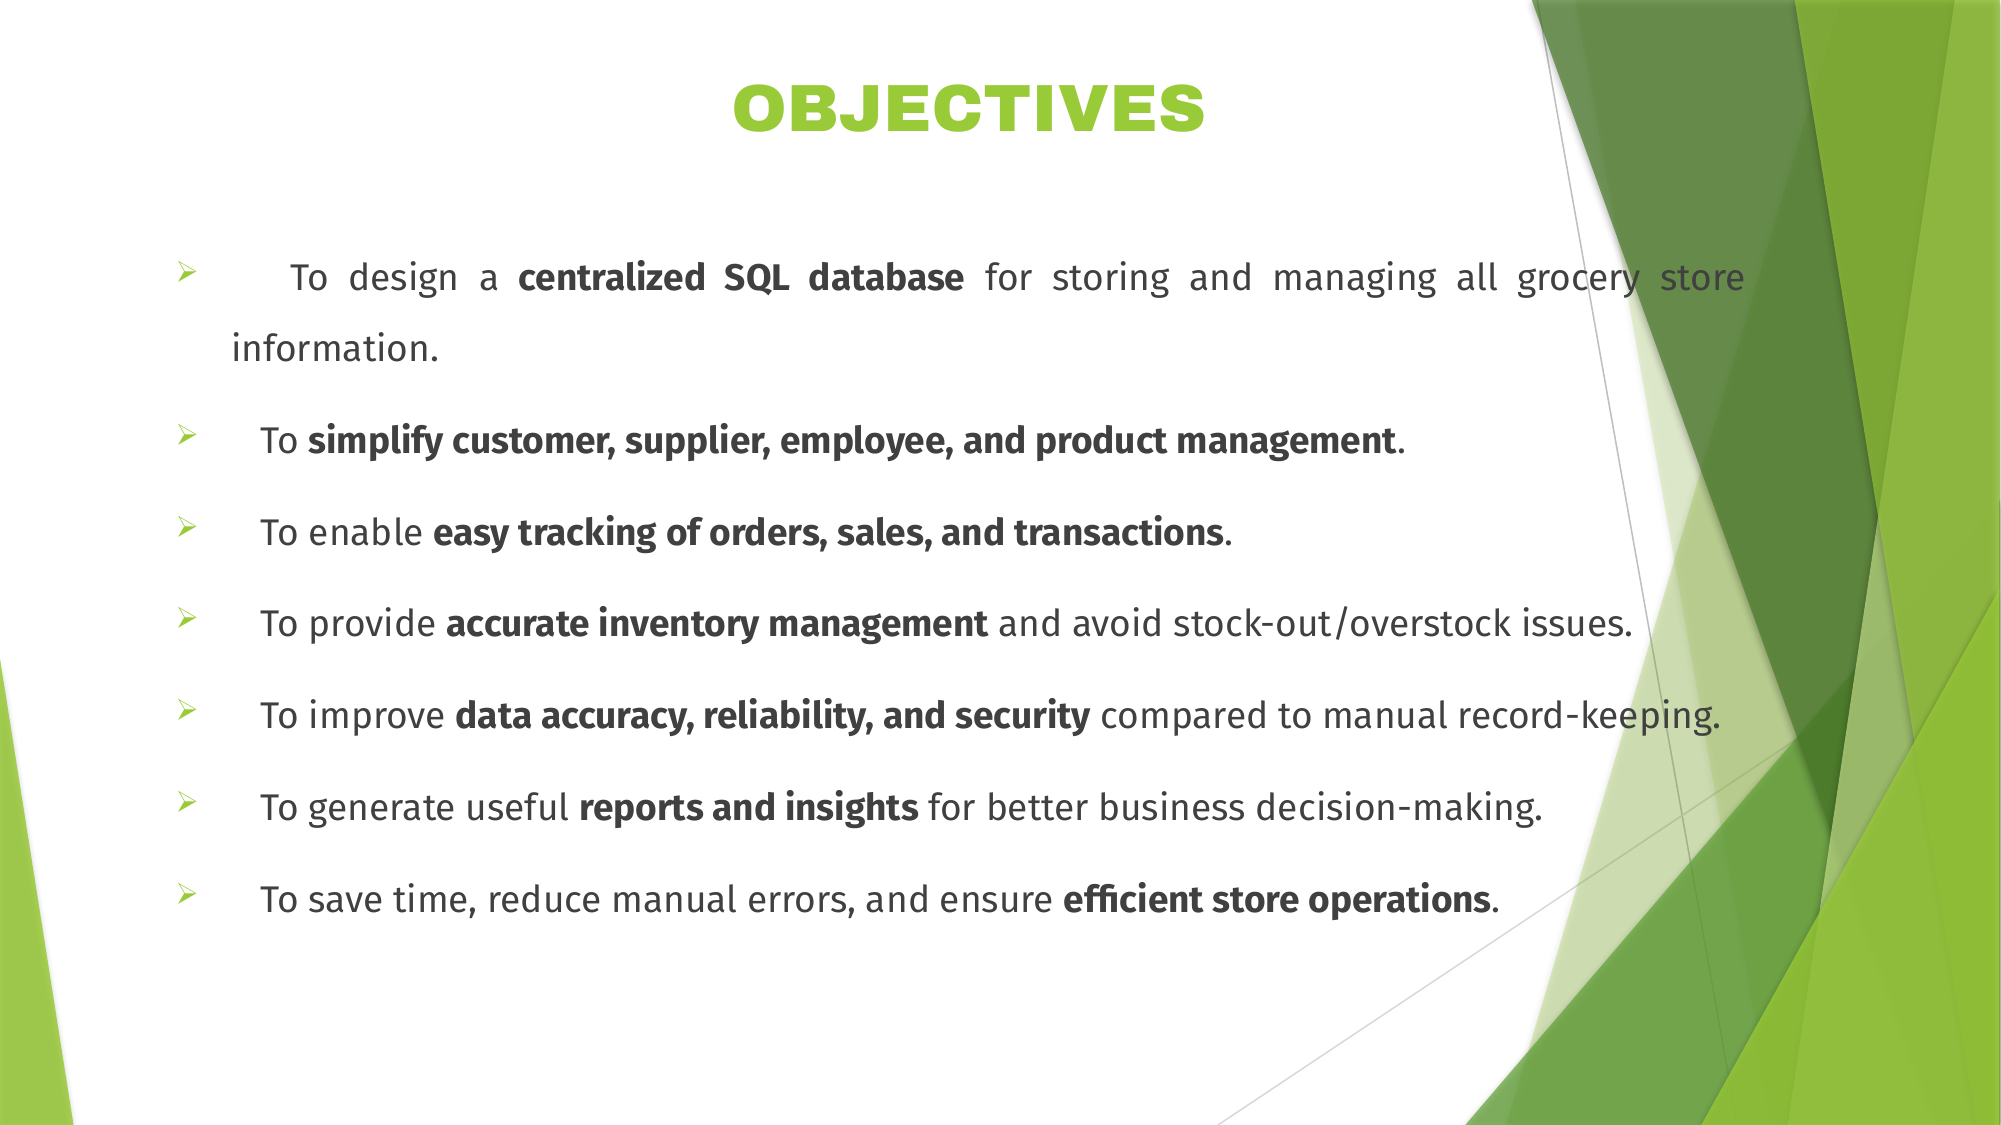

# OBJECTIVES
   To design a centralized SQL database for storing and managing all grocery store     information.
   To simplify customer, supplier, employee, and product management.
   To enable easy tracking of orders, sales, and transactions.
   To provide accurate inventory management and avoid stock-out/overstock issues.
   To improve data accuracy, reliability, and security compared to manual record-keeping.
   To generate useful reports and insights for better business decision-making.
   To save time, reduce manual errors, and ensure efficient store operations.